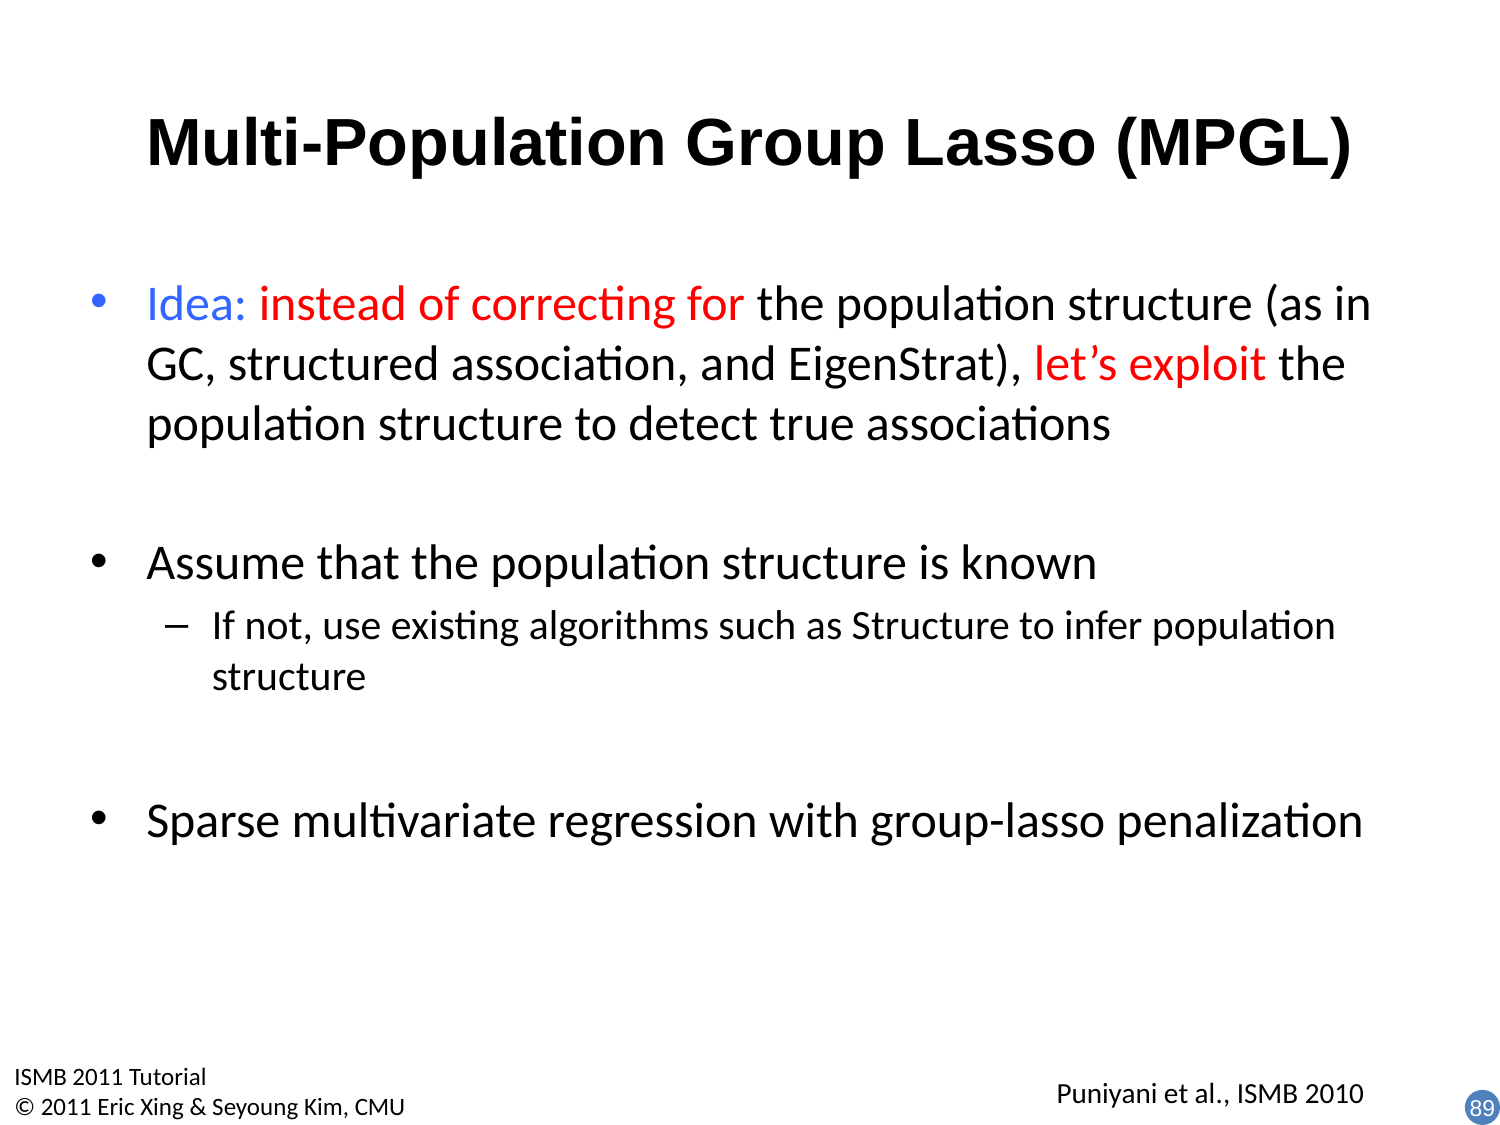

# Multi-Population Group Lasso (MPGL)
Idea: instead of correcting for the population structure (as in GC, structured association, and EigenStrat), let’s exploit the population structure to detect true associations

Assume that the population structure is known
If not, use existing algorithms such as Structure to infer population structure

Sparse multivariate regression with group-lasso penalization

Puniyani et al., ISMB 2010